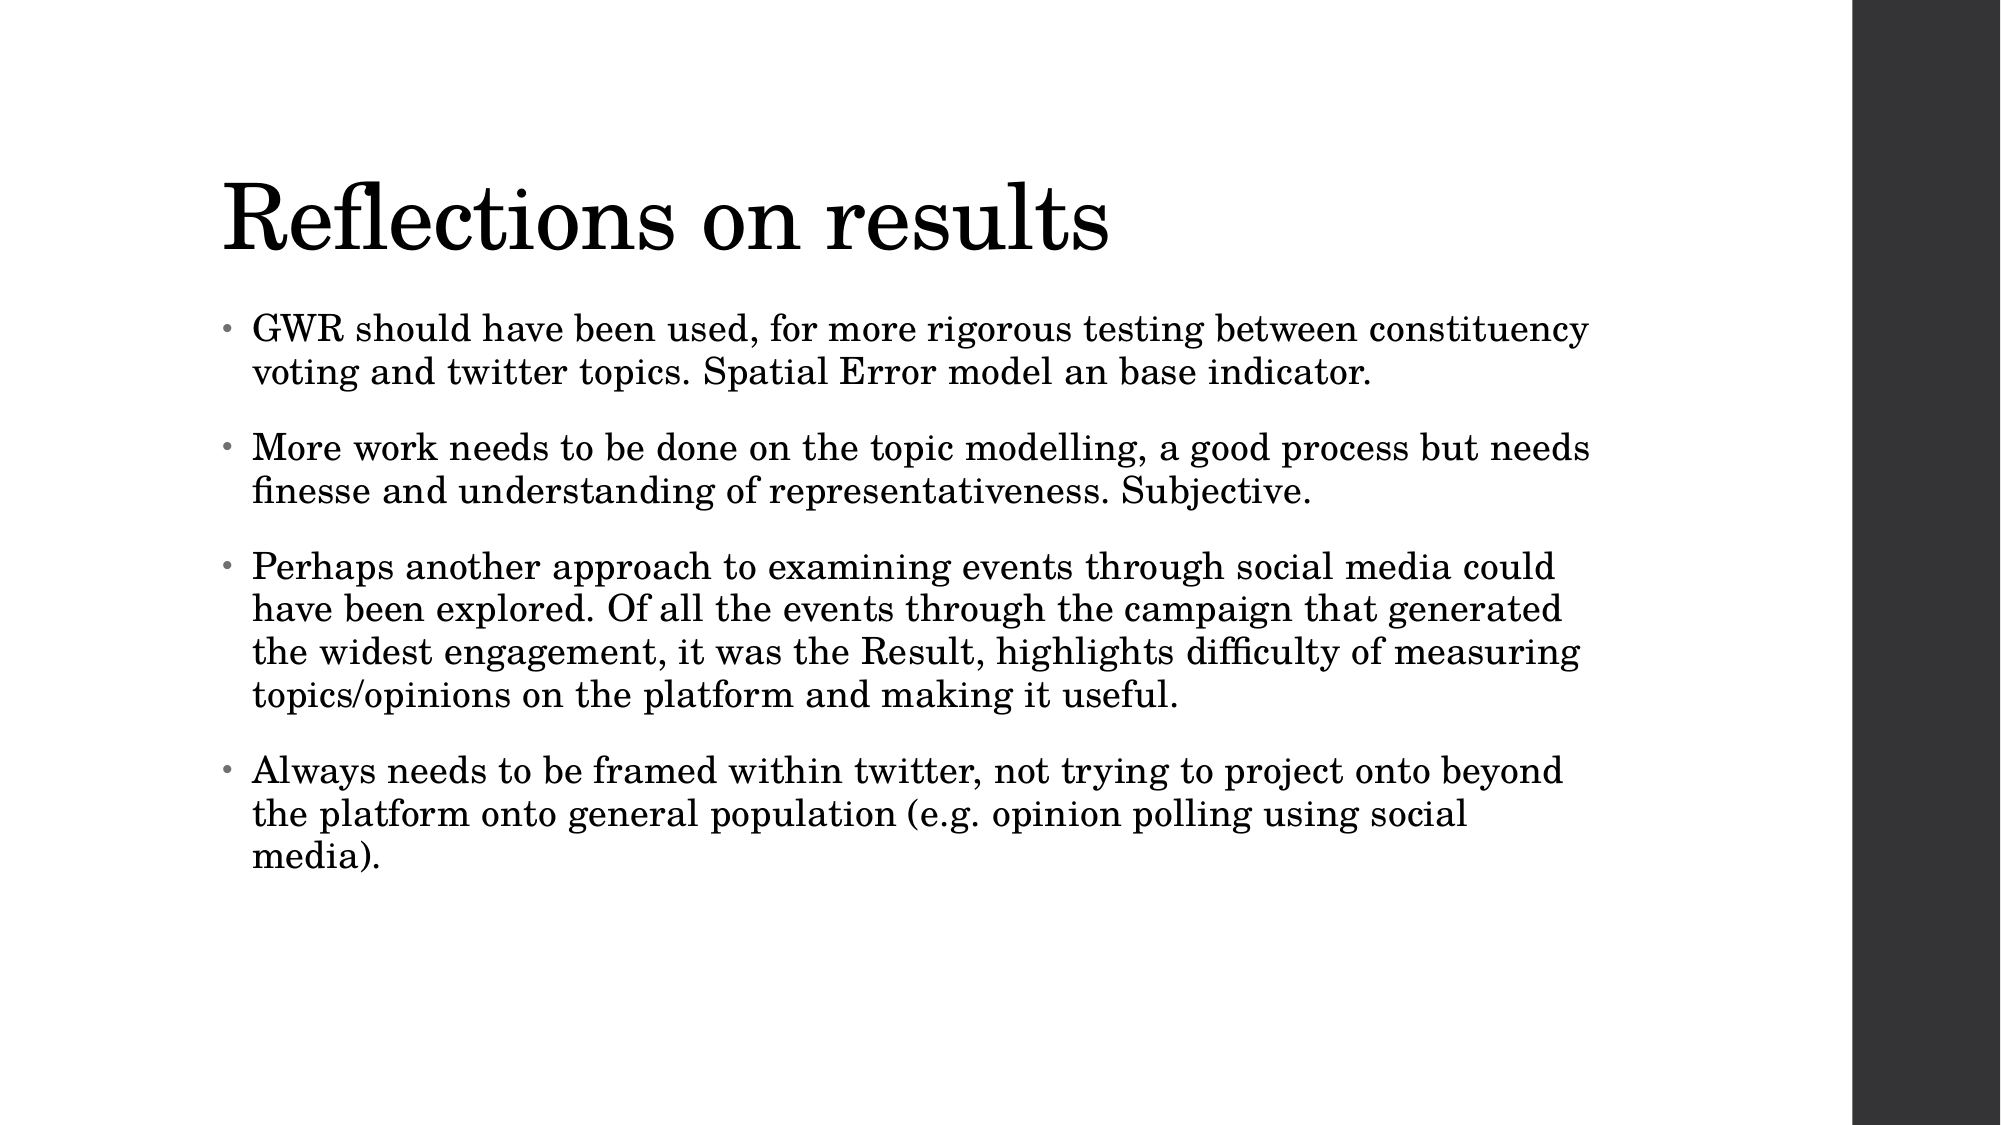

# Reflections on results
GWR should have been used, for more rigorous testing between constituency voting and twitter topics. Spatial Error model an base indicator.
More work needs to be done on the topic modelling, a good process but needs finesse and understanding of representativeness. Subjective.
Perhaps another approach to examining events through social media could have been explored. Of all the events through the campaign that generated the widest engagement, it was the Result, highlights difficulty of measuring topics/opinions on the platform and making it useful.
Always needs to be framed within twitter, not trying to project onto beyond the platform onto general population (e.g. opinion polling using social media).